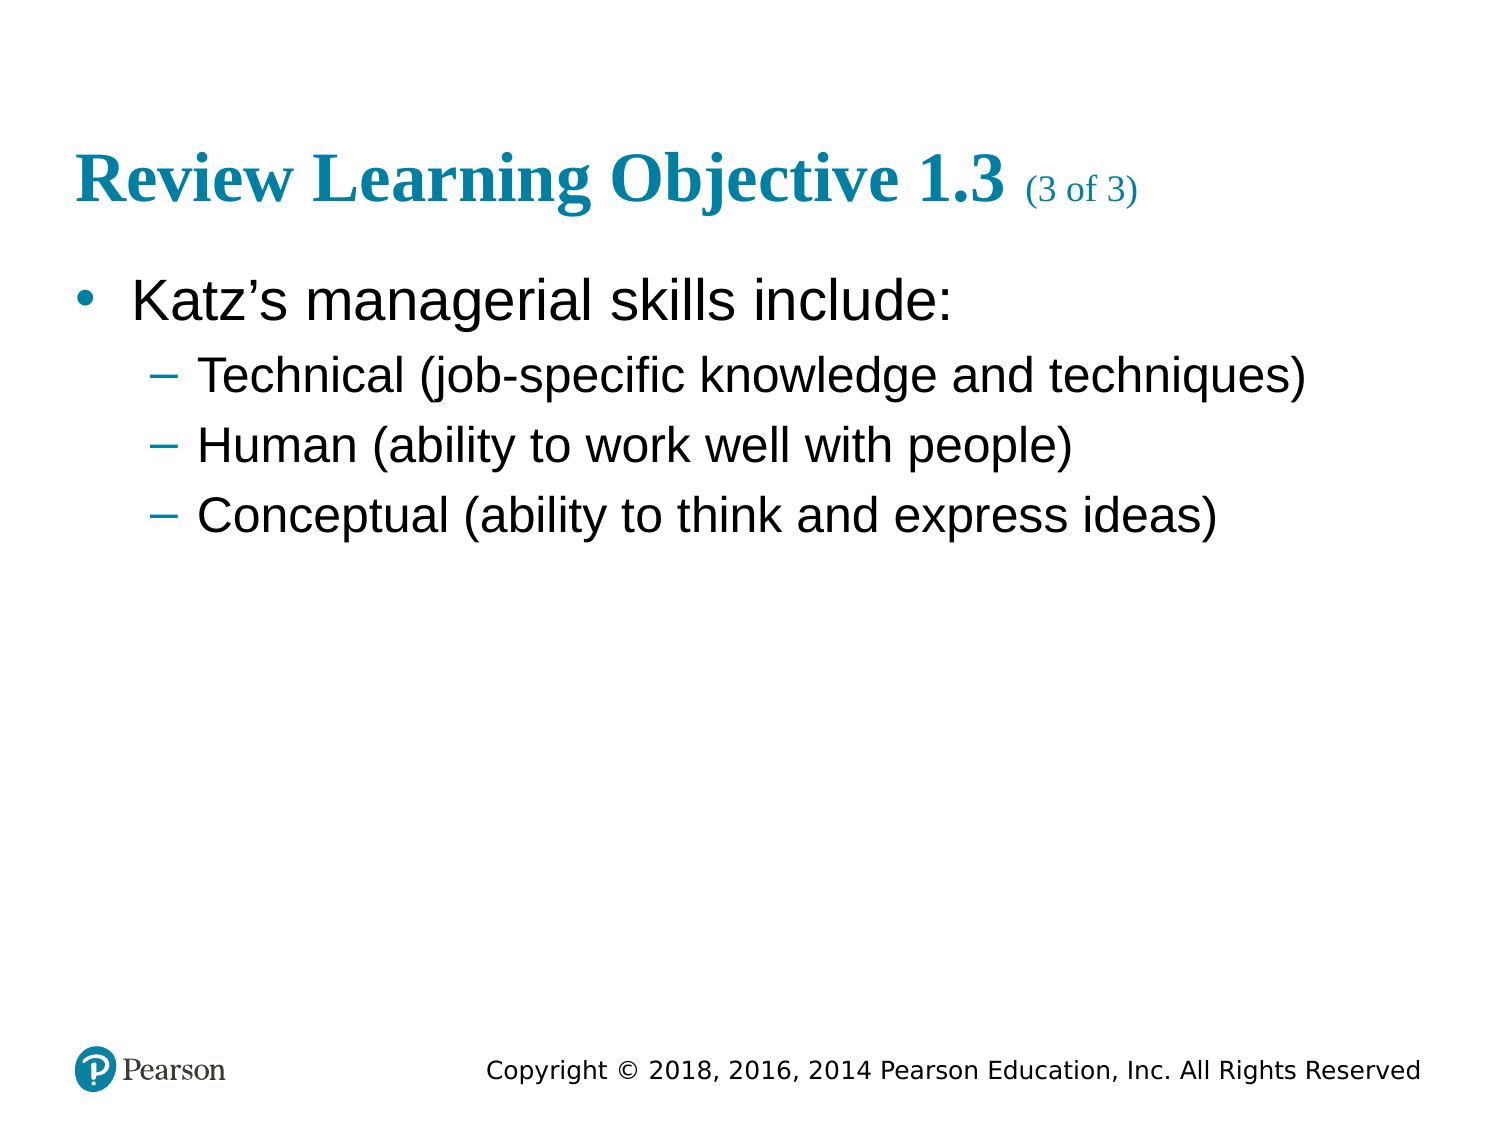

# Review Learning Objective 1.3 (3 of 3)
Katz’s managerial skills include:
Technical (job-specific knowledge and techniques)
Human (ability to work well with people)
Conceptual (ability to think and express ideas)